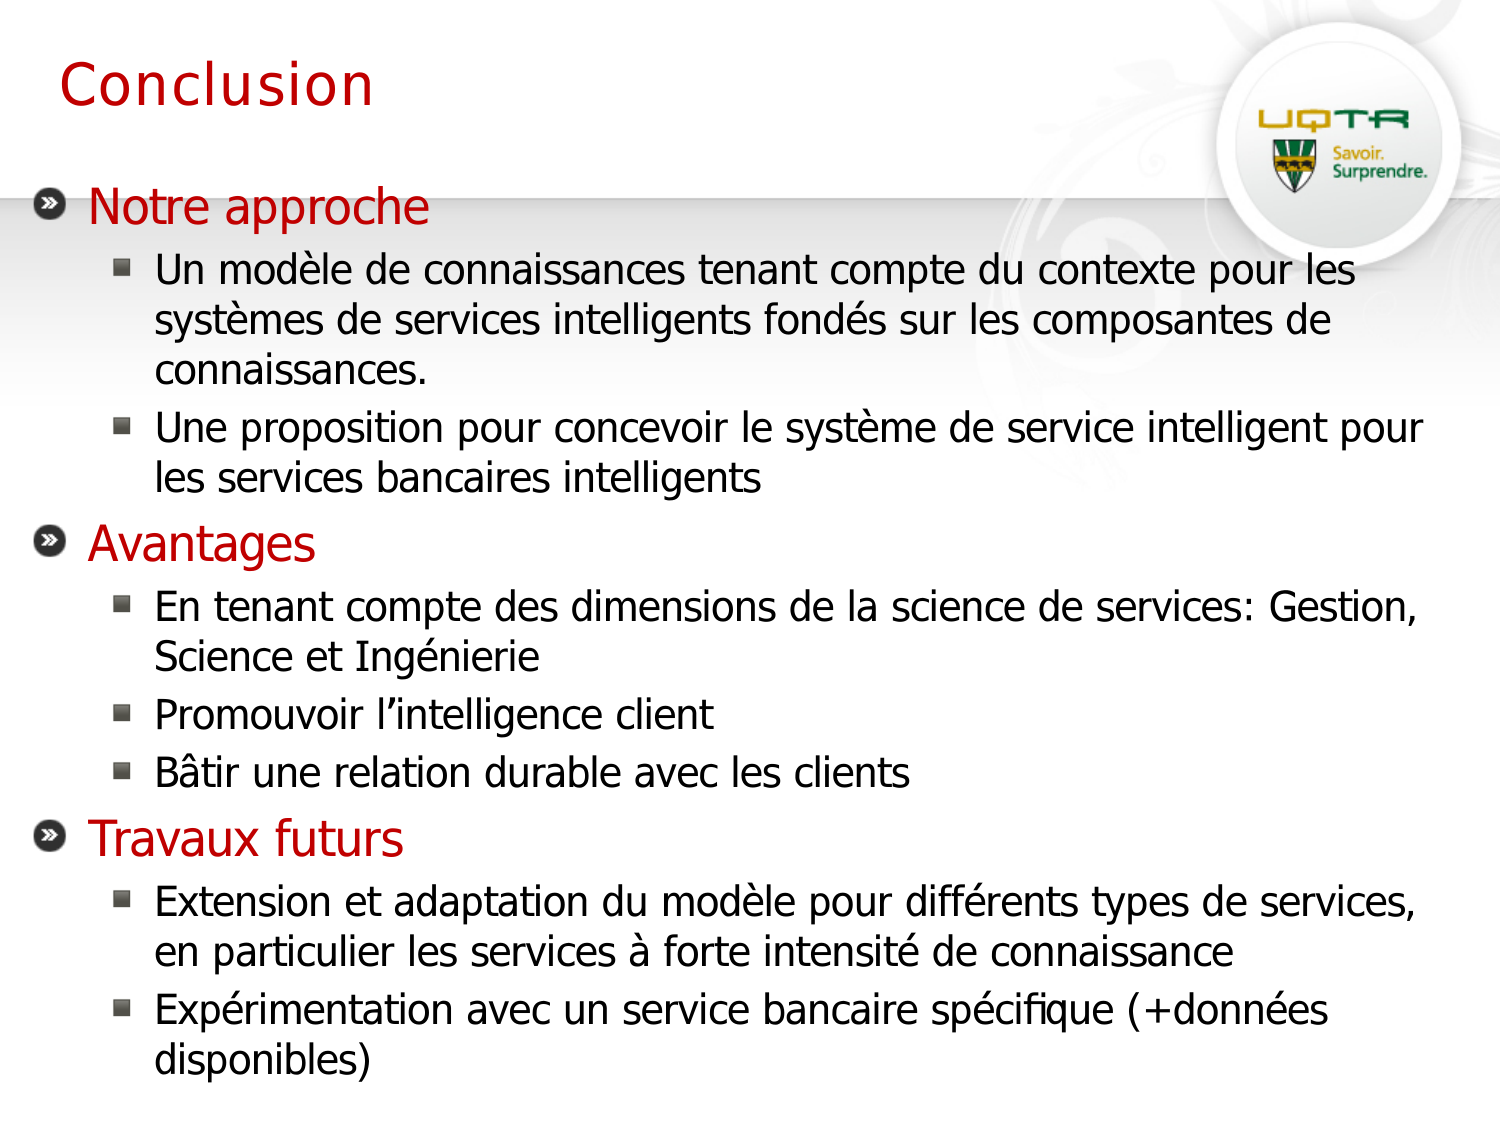

# Conclusion
Notre approche
Un modèle de connaissances tenant compte du contexte pour les systèmes de services intelligents fondés sur les composantes de connaissances.
Une proposition pour concevoir le système de service intelligent pour les services bancaires intelligents
Avantages
En tenant compte des dimensions de la science de services: Gestion, Science et Ingénierie
Promouvoir l’intelligence client
Bâtir une relation durable avec les clients
Travaux futurs
Extension et adaptation du modèle pour différents types de services, en particulier les services à forte intensité de connaissance
Expérimentation avec un service bancaire spécifique (+données disponibles)